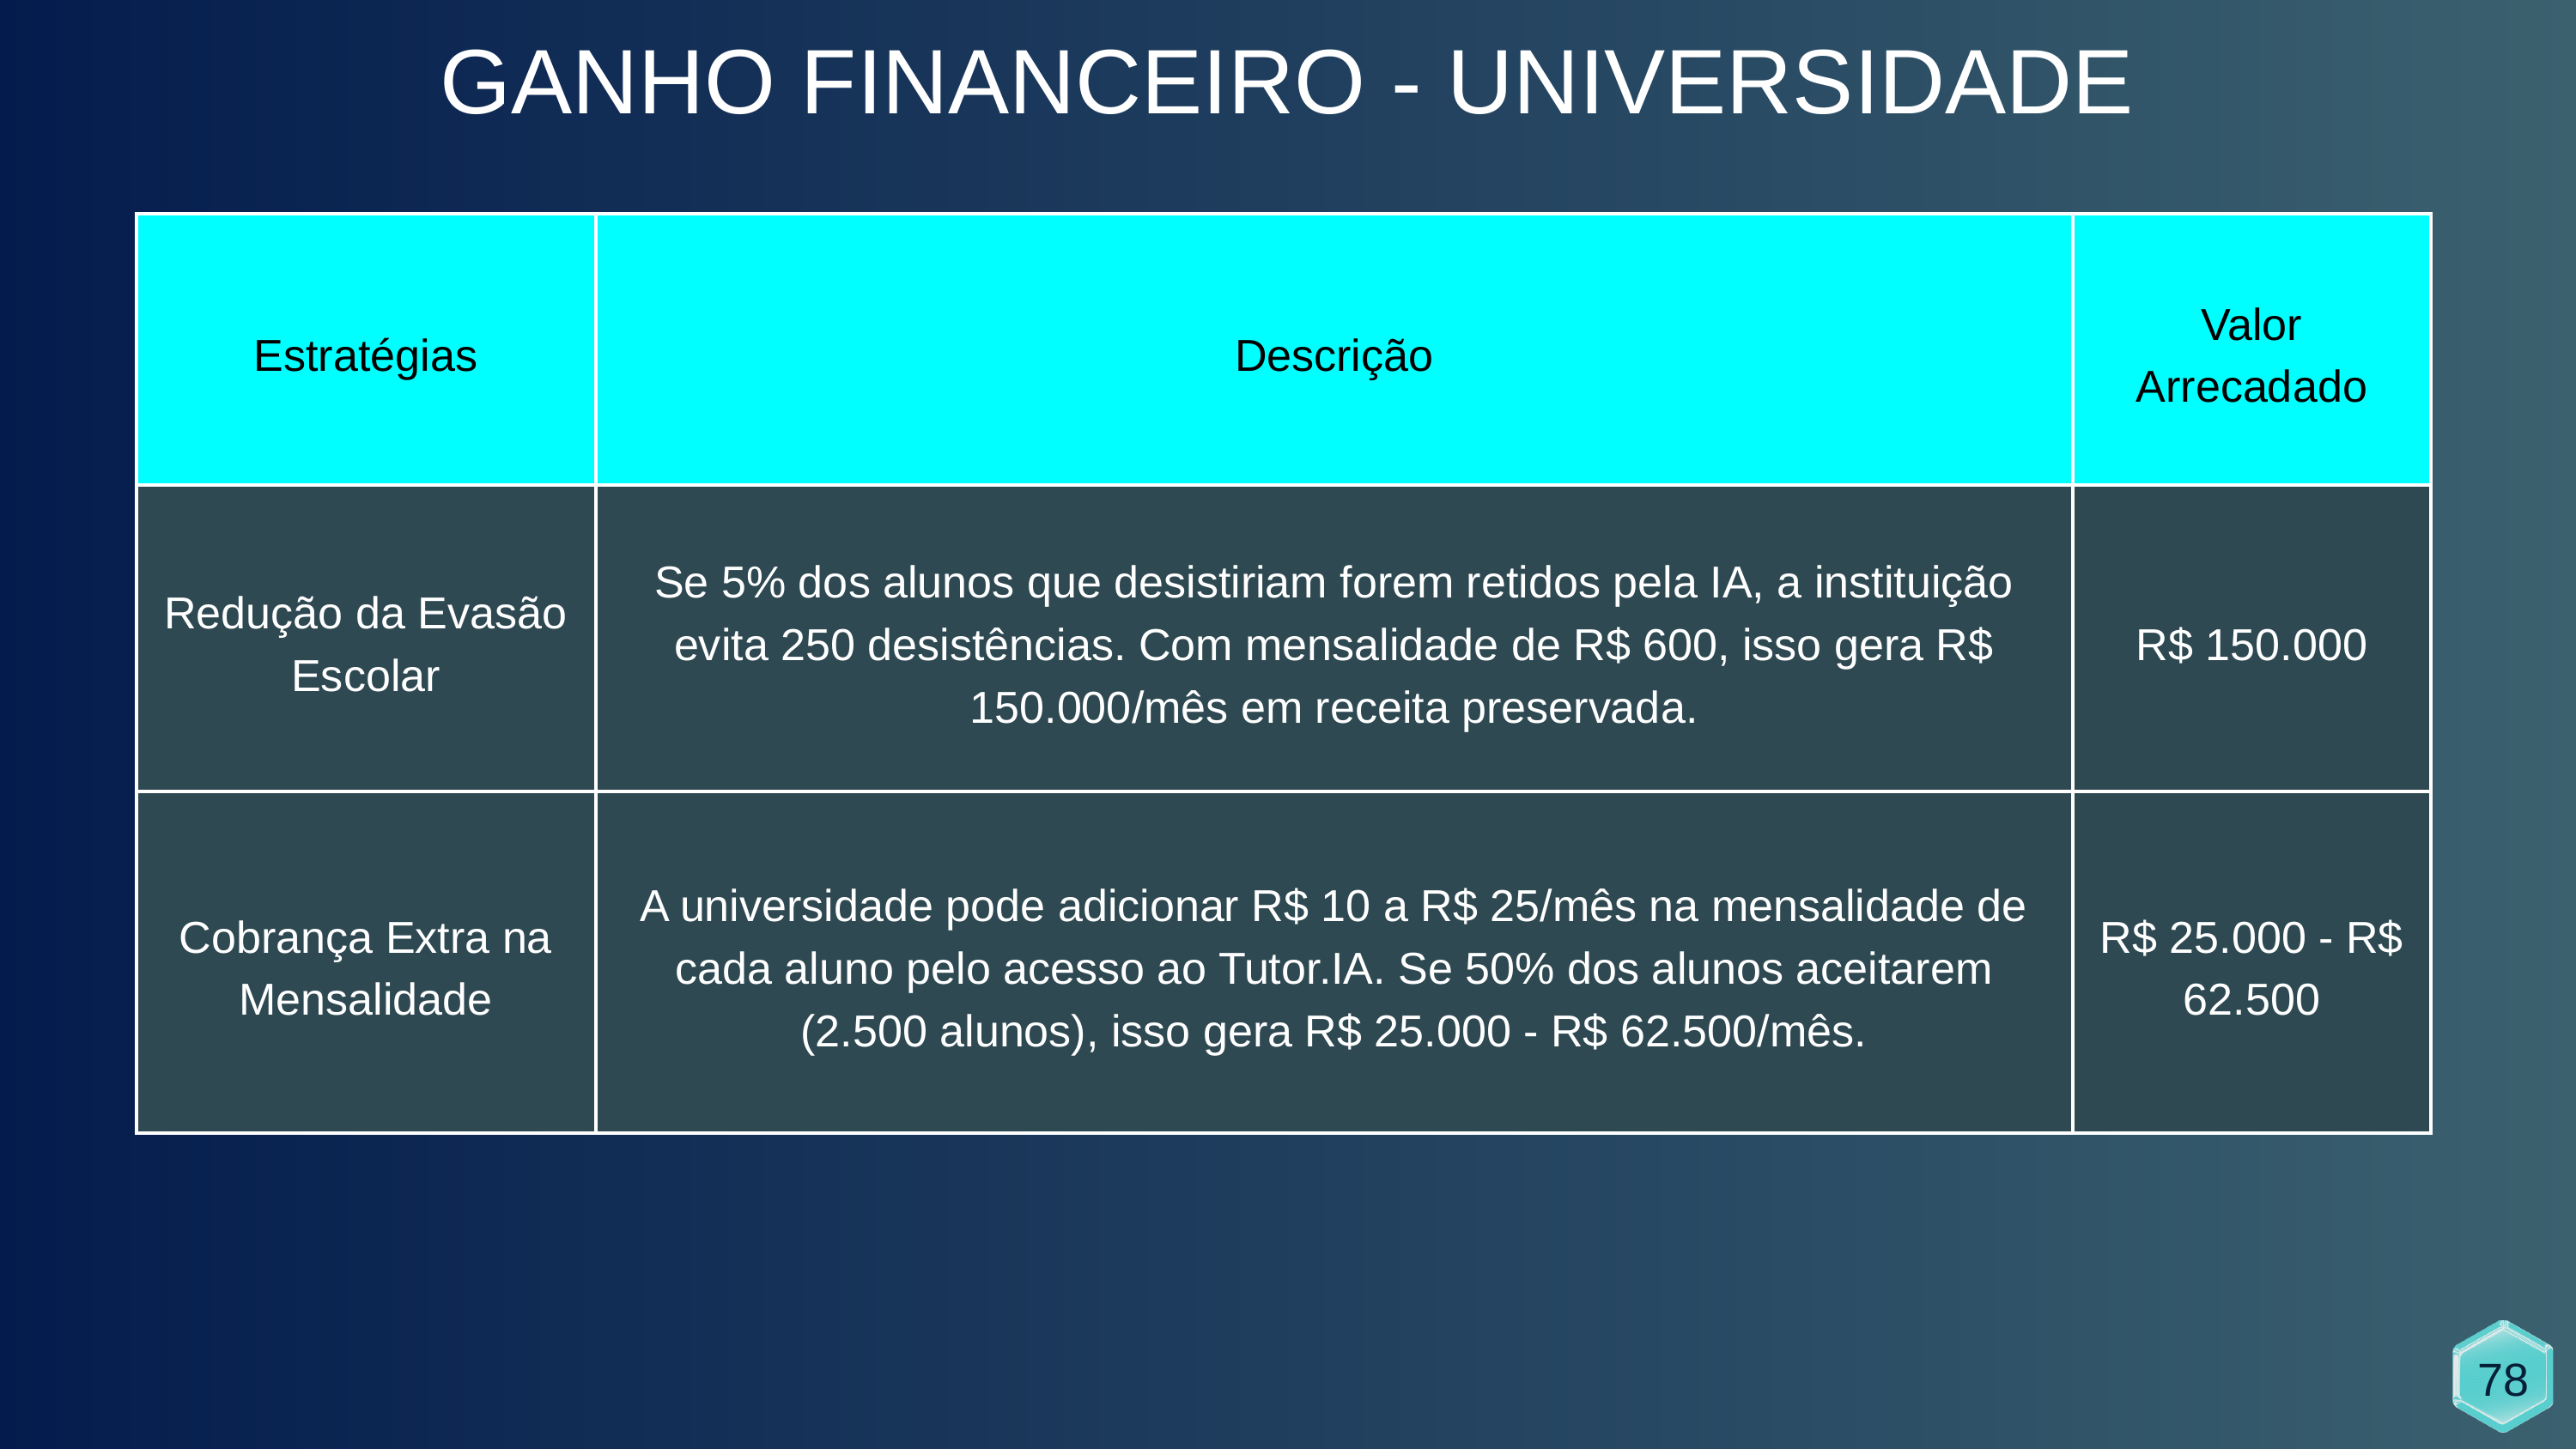

GANHO FINANCEIRO - UNIVERSIDADE
| Estratégias | Descrição | Valor Arrecadado |
| --- | --- | --- |
| Redução da Evasão Escolar | Se 5% dos alunos que desistiriam forem retidos pela IA, a instituição evita 250 desistências. Com mensalidade de R$ 600, isso gera R$ 150.000/mês em receita preservada. | R$ 150.000 |
| Cobrança Extra na Mensalidade | A universidade pode adicionar R$ 10 a R$ 25/mês na mensalidade de cada aluno pelo acesso ao Tutor.IA. Se 50% dos alunos aceitarem (2.500 alunos), isso gera R$ 25.000 - R$ 62.500/mês. | R$ 25.000 - R$ 62.500 |

78